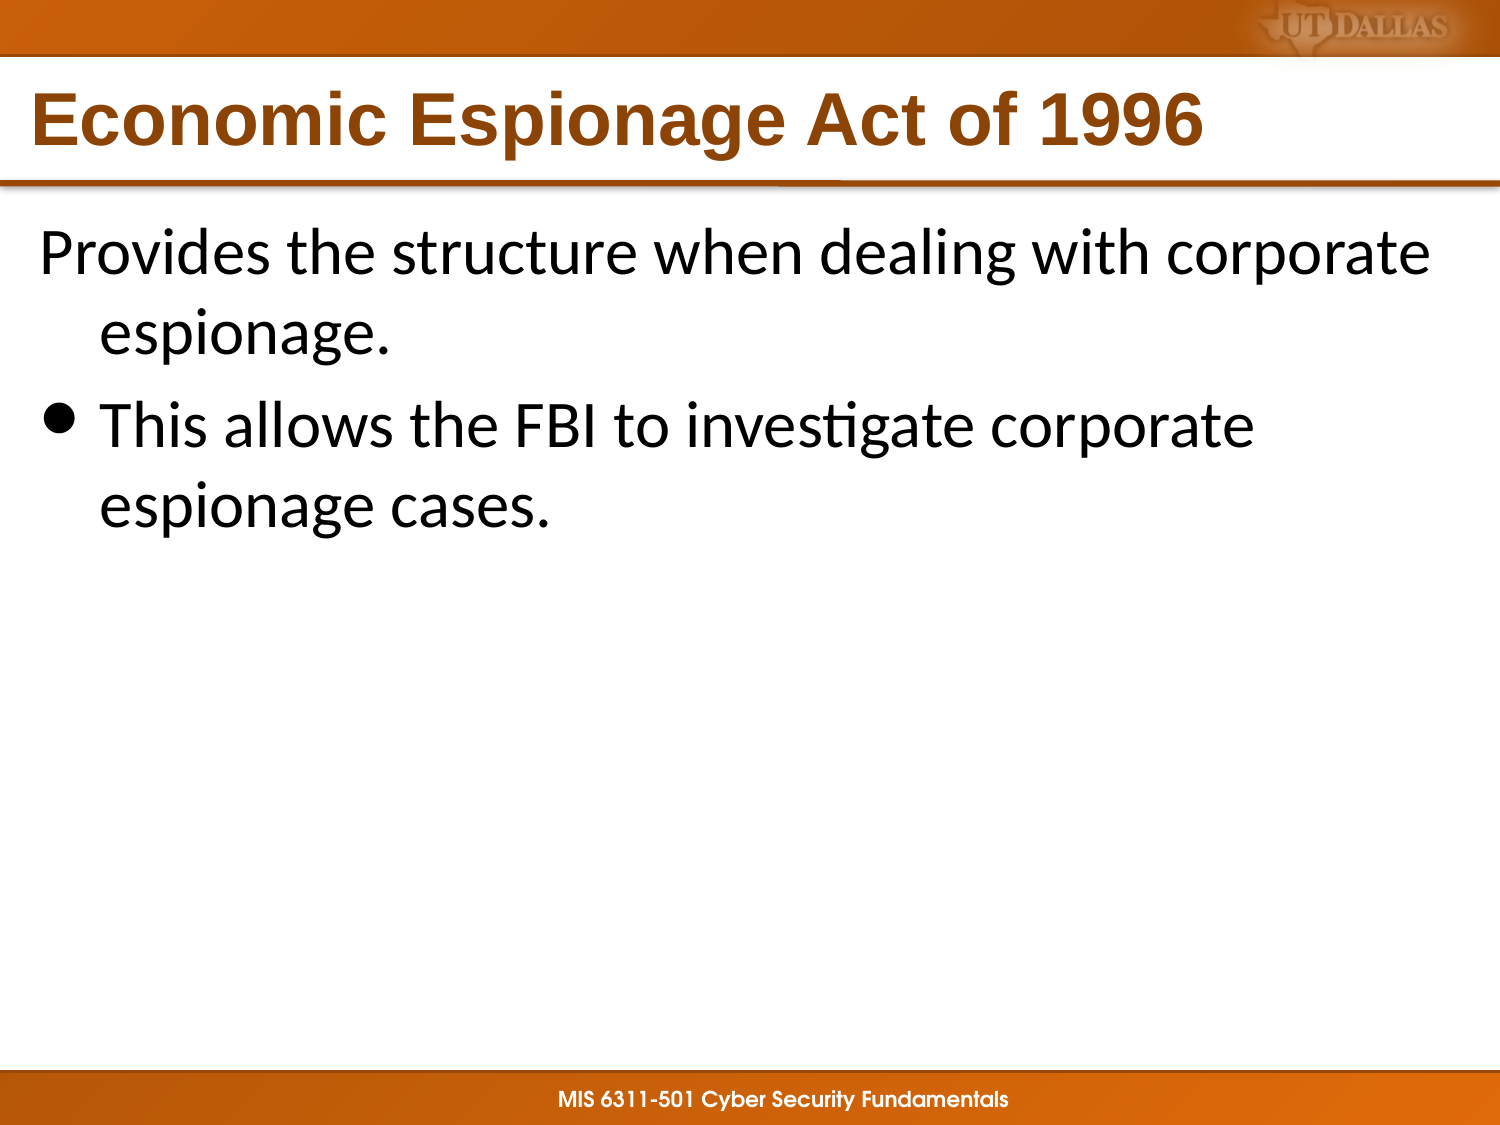

# Economic Espionage Act of 1996
Provides the structure when dealing with corporate espionage.
This allows the FBI to investigate corporate espionage cases.